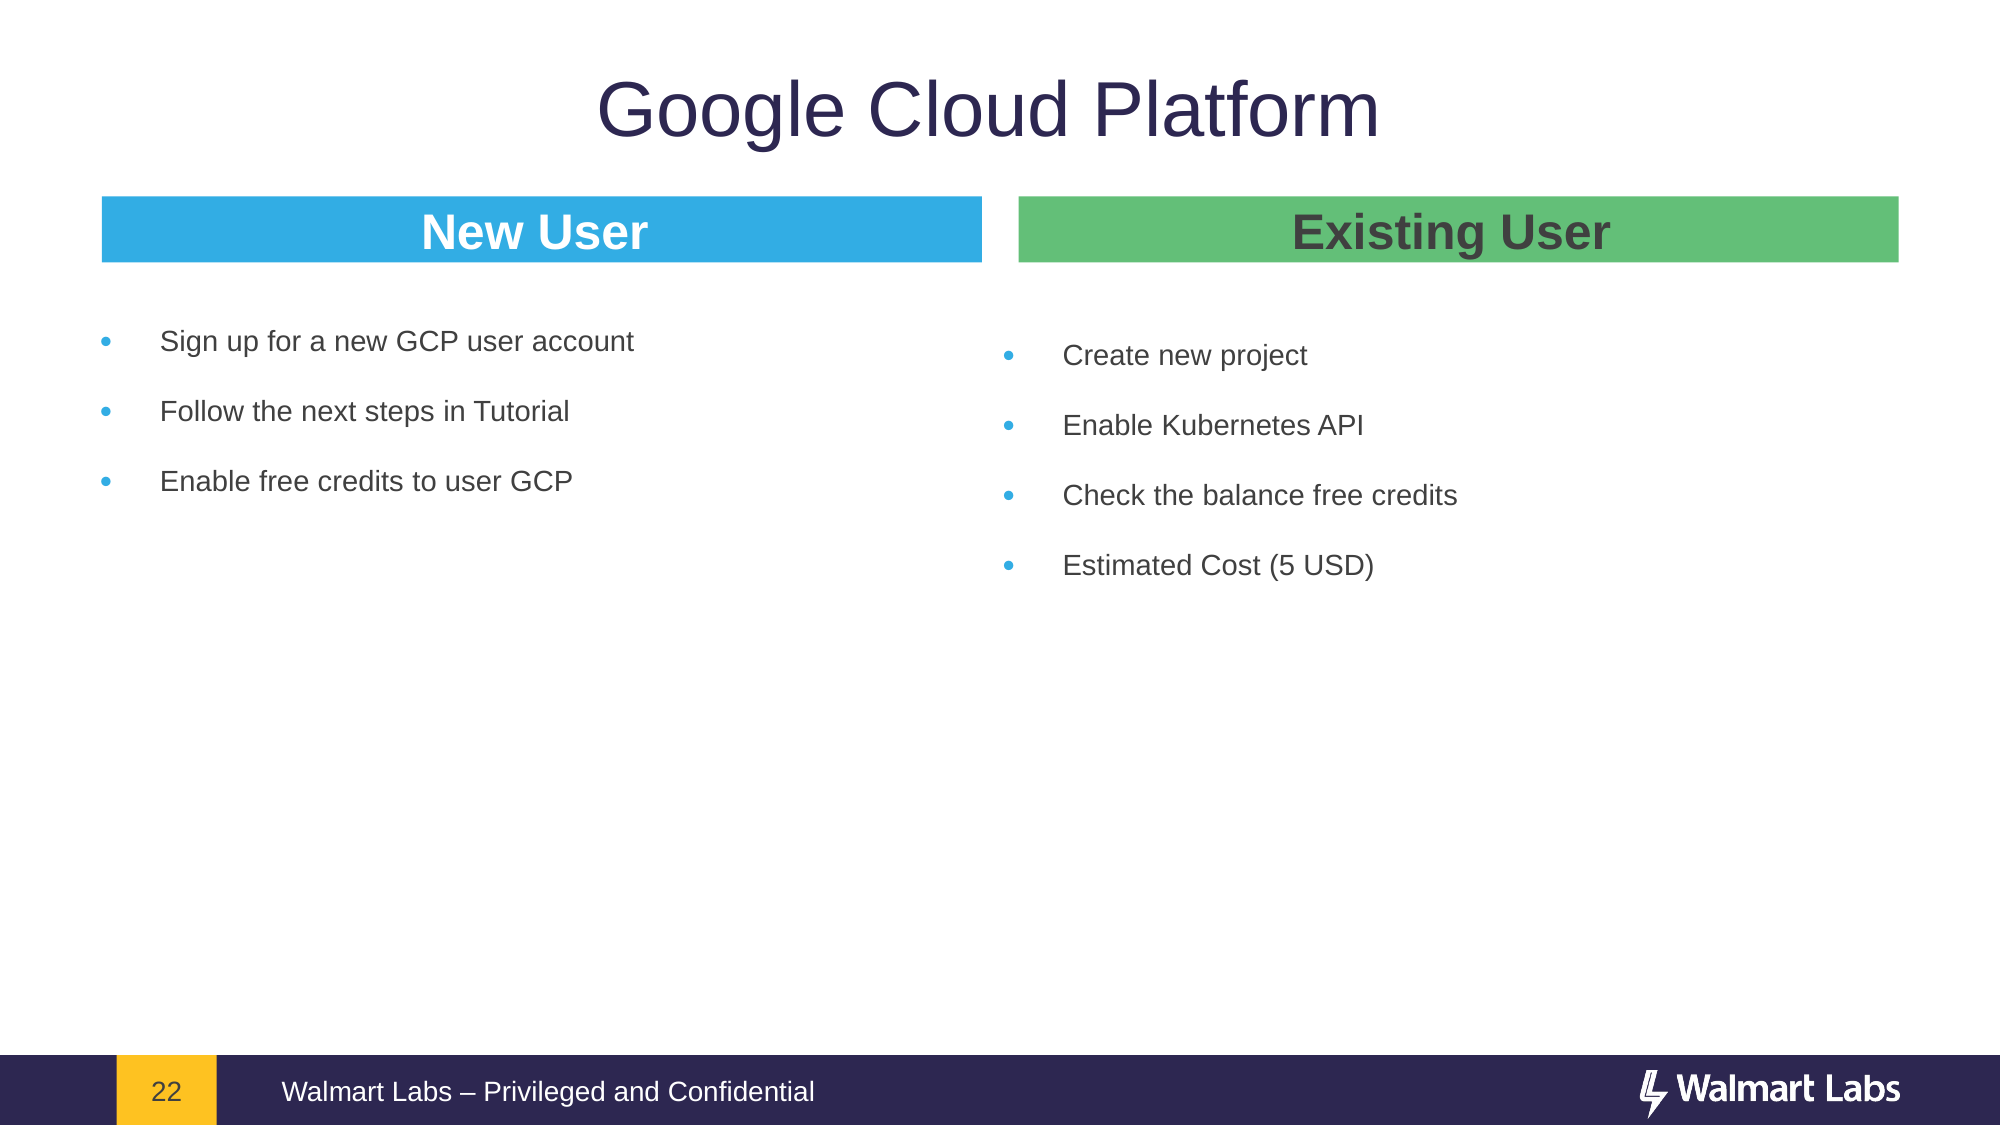

# Google Cloud Platform

New User
 a

Create new project

Enable Kubernetes API

Check the balance free credits

Estimated Cost (5 USD)

Existing User

Sign up for a new GCP user account

Follow the next steps in Tutorial

Enable free credits to user GCP

22
Walmart Labs – Privileged and Confidential